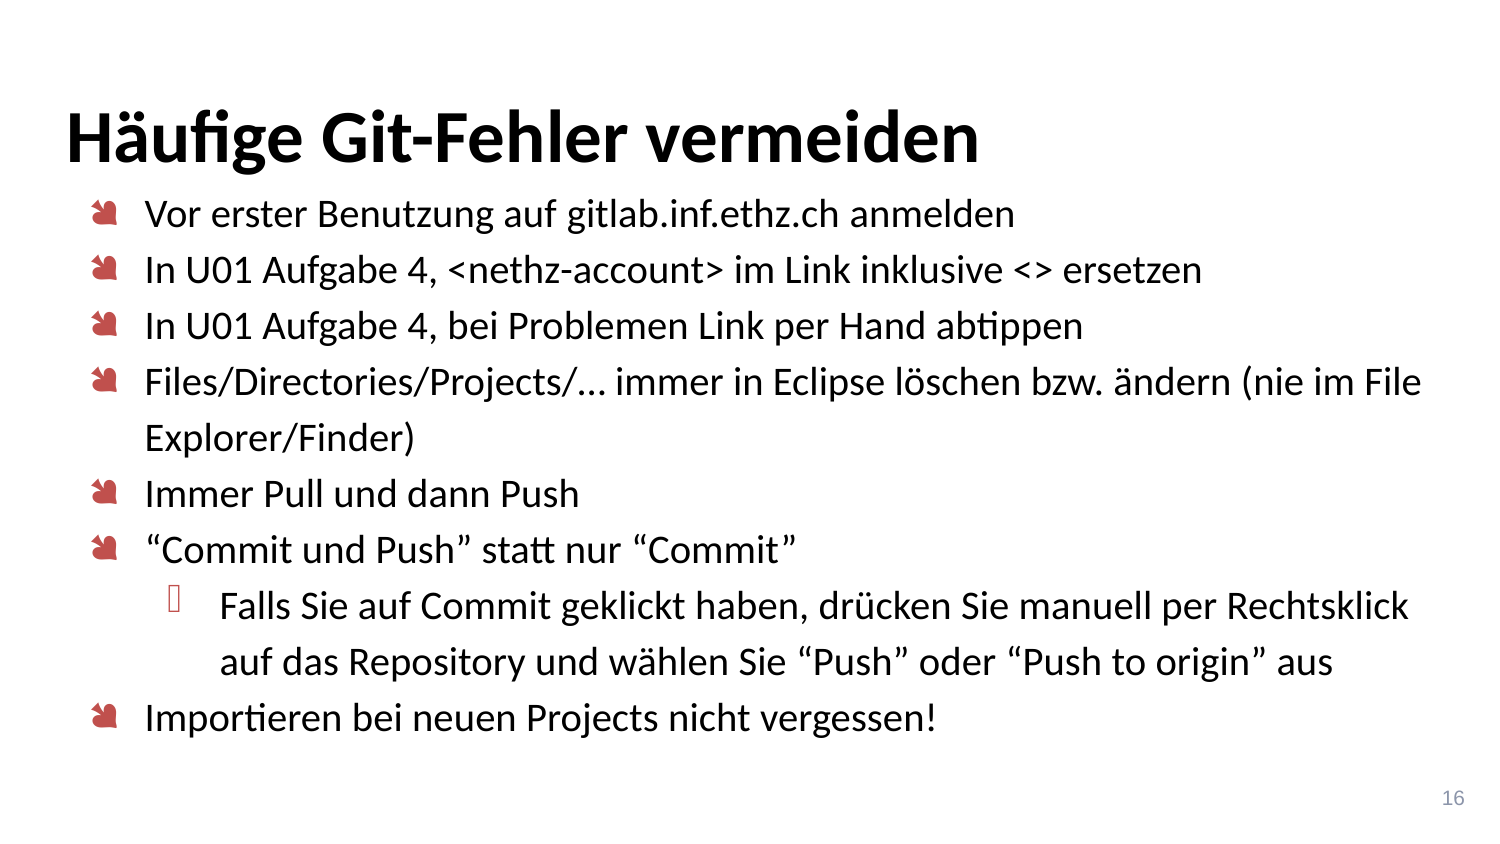

# Häufige Git-Fehler vermeiden
Vor erster Benutzung auf gitlab.inf.ethz.ch anmelden
In U01 Aufgabe 4, <nethz-account> im Link inklusive <> ersetzen
In U01 Aufgabe 4, bei Problemen Link per Hand abtippen
Files/Directories/Projects/… immer in Eclipse löschen bzw. ändern (nie im File Explorer/Finder)
Immer Pull und dann Push
“Commit und Push” statt nur “Commit”
Falls Sie auf Commit geklickt haben, drücken Sie manuell per Rechtsklick auf das Repository und wählen Sie “Push” oder “Push to origin” aus
Importieren bei neuen Projects nicht vergessen!

16